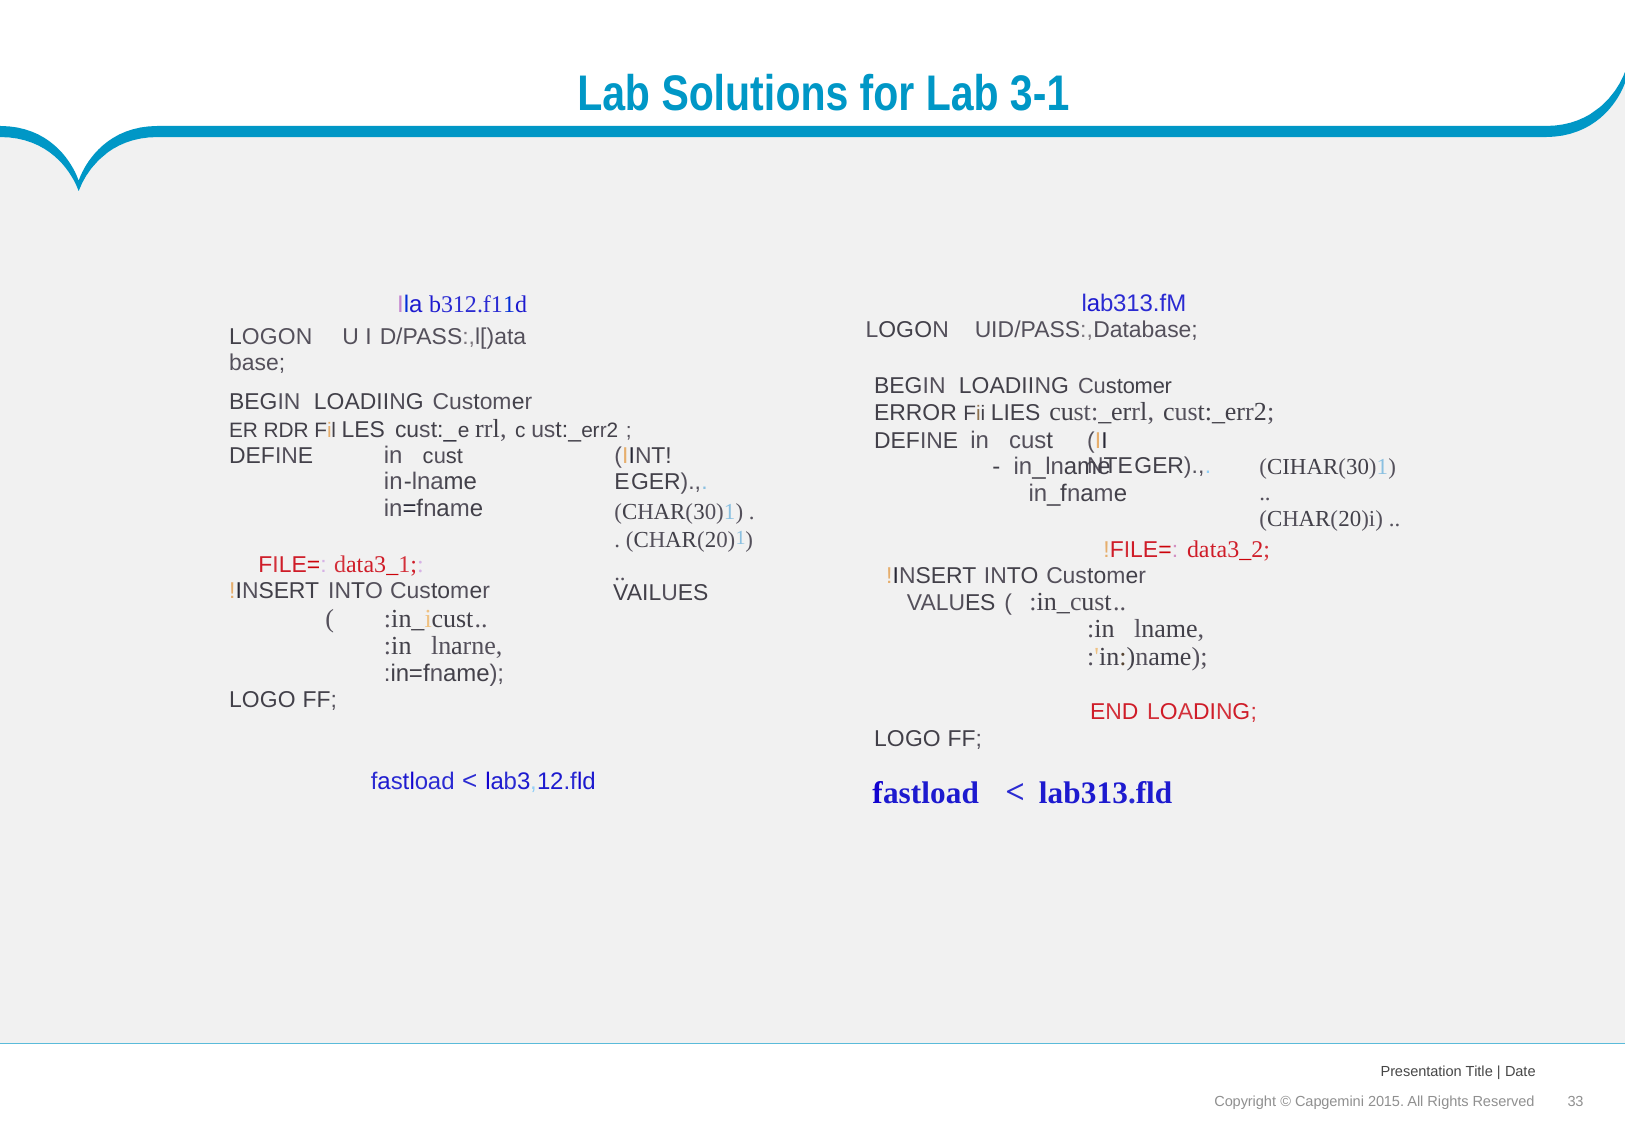

Lab
Solutions
for Lab 3-1

Ila b312.f11d
LOGON    U I D/PASS:,l[)ata base;
lab313.fM
LOGON    UID/PASS:,Database;

BEGIN  LOADIING Customer
ERROR Fii LIES cust:_errl, cust:_err2;

BEGIN  LOADIING Customer
ER RDR Fil LES cust:_e rrl, c ust:_err2 ;

DEFINE in   cust
(II NTE1GER).,.
in   cust
in-lname
in=fname
DEFINE
(IINT!E1GER).,.
(CHAR(30)1) .. (CHAR(20)1) ..
- in_lname
in_fname
(CIHAR(30)1) ..
(CHAR(20)i) ..
!FILE=: data3_2;
!INSERT INTO Customer
VALUES (  :in_cust..
:in   lname,
:'in:)name);
FILE=: data3_1;:
!INSERT INTO Customer

VAILUES

(
:in_icust..
:in   lnarne,
:in=fname);
LOGO FF;

END LOADING;

LOGO FF;

fastload < lab3,12.fld

< lab313.fld
fastload

Presentation Title | Date
Copyright © Capgemini 2015. All Rights Reserved        33